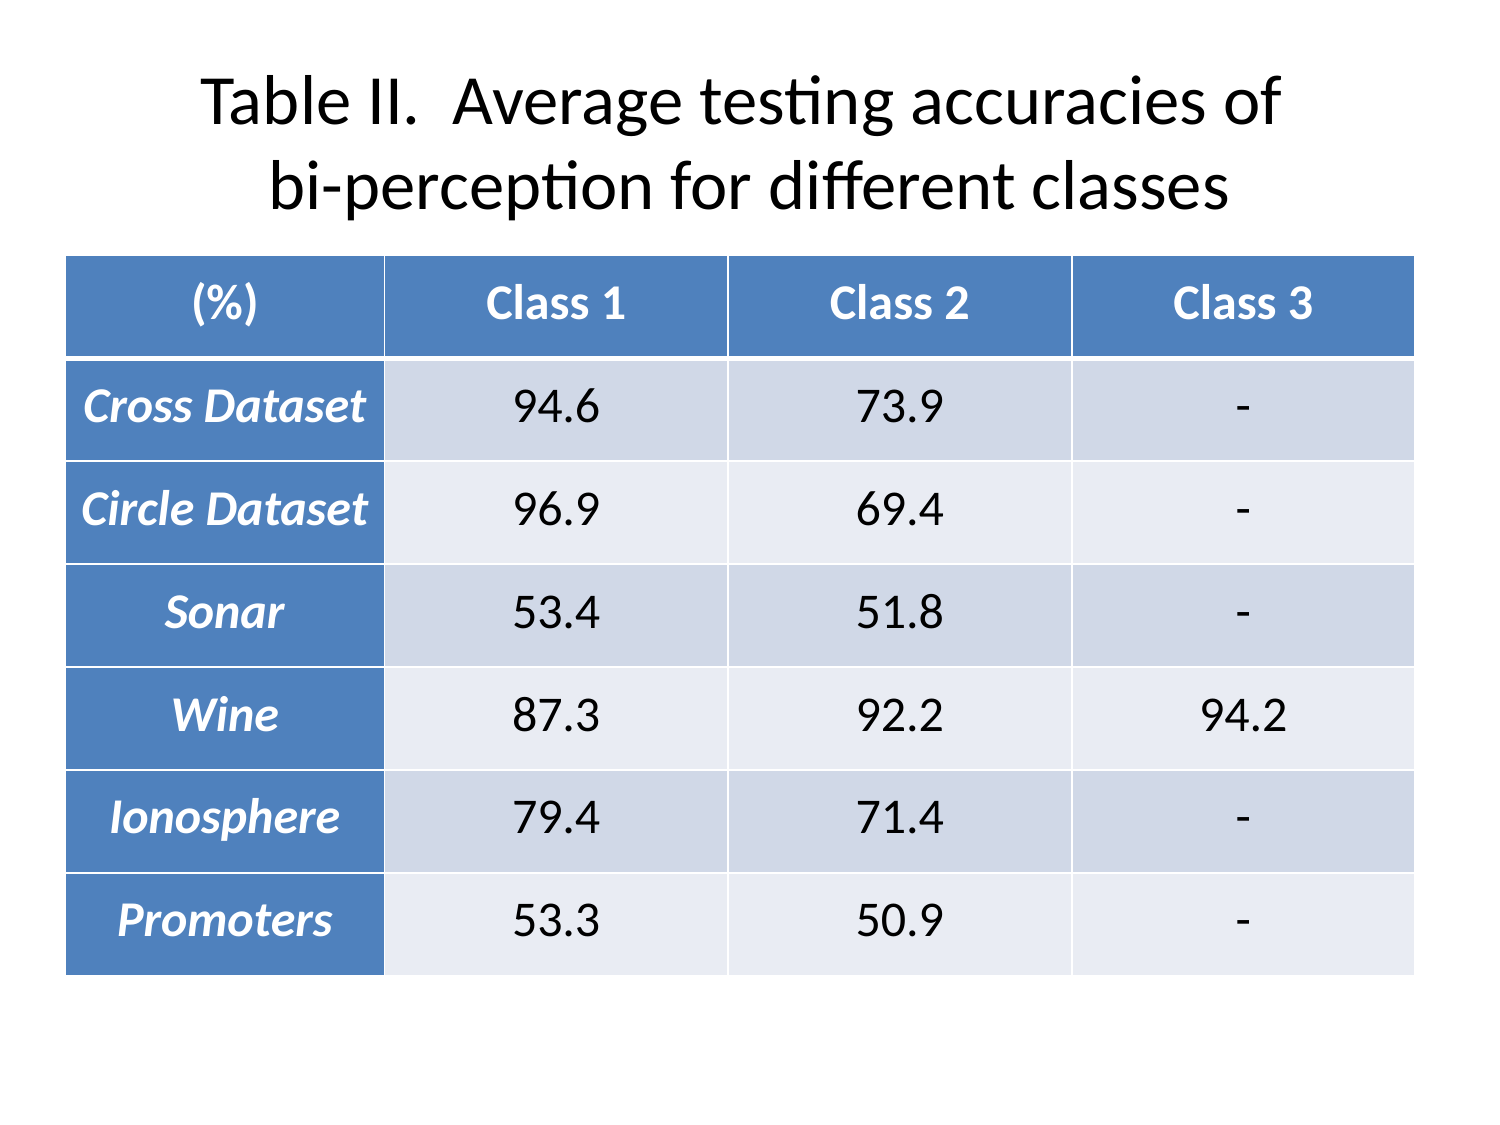

# Table II.  Average testing accuracies of bi-perception for different classes
| (%) | Class 1 | Class 2 | Class 3 |
| --- | --- | --- | --- |
| Cross Dataset | 94.6 | 73.9 | - |
| Circle Dataset | 96.9 | 69.4 | - |
| Sonar | 53.4 | 51.8 | - |
| Wine | 87.3 | 92.2 | 94.2 |
| Ionosphere | 79.4 | 71.4 | - |
| Promoters | 53.3 | 50.9 | - |